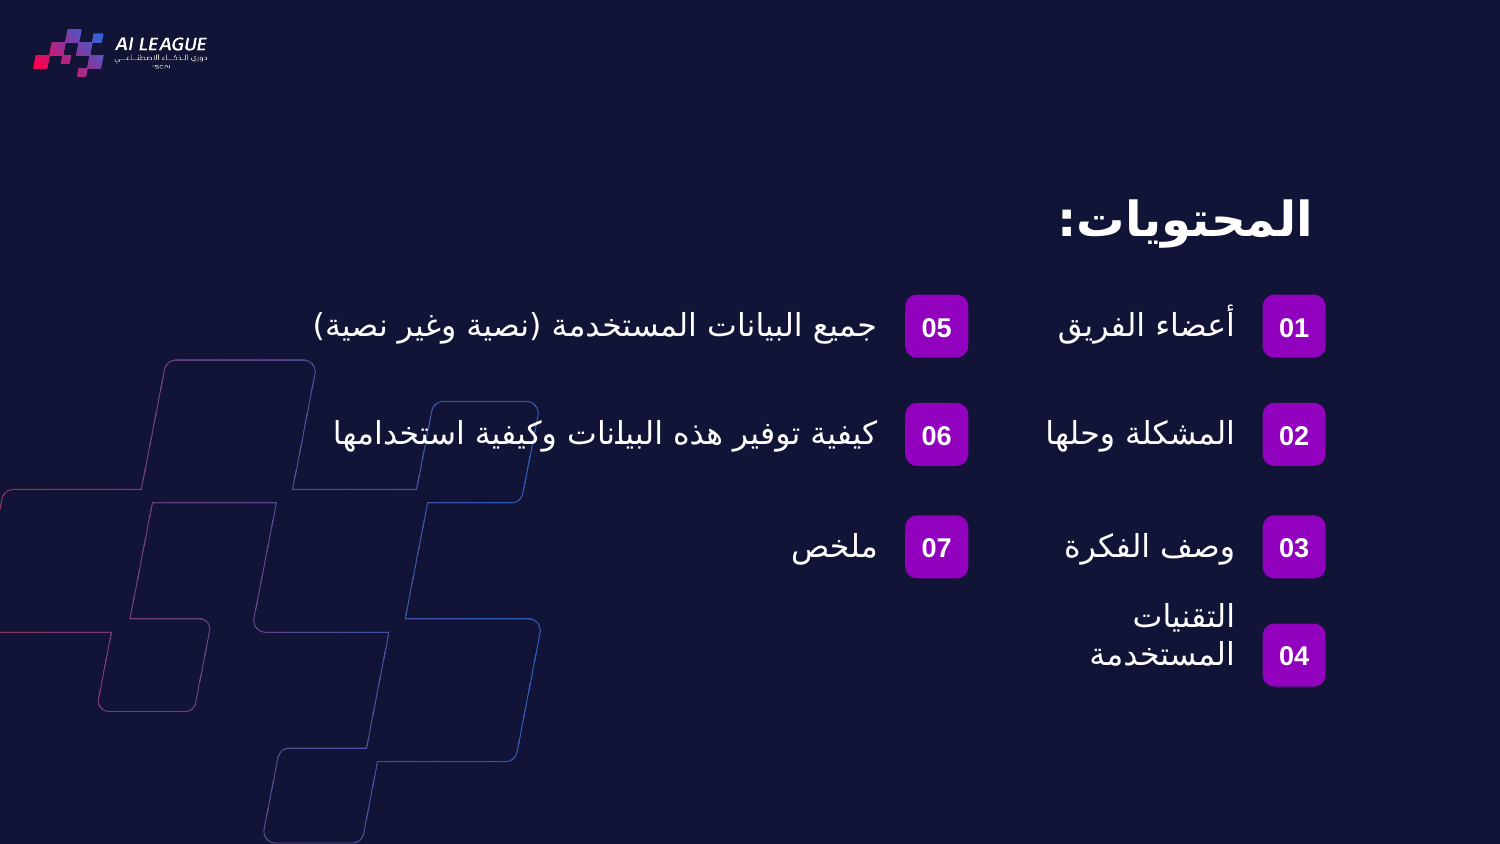

المحتويات:
جميع البيانات المستخدمة (نصية وغير نصية)
05
أعضاء الفريق
01
كيفية توفير هذه البيانات وكيفية استخدامها
06
المشكلة وحلها
02
ملخص
07
وصف الفكرة
03
التقنيات المستخدمة
04